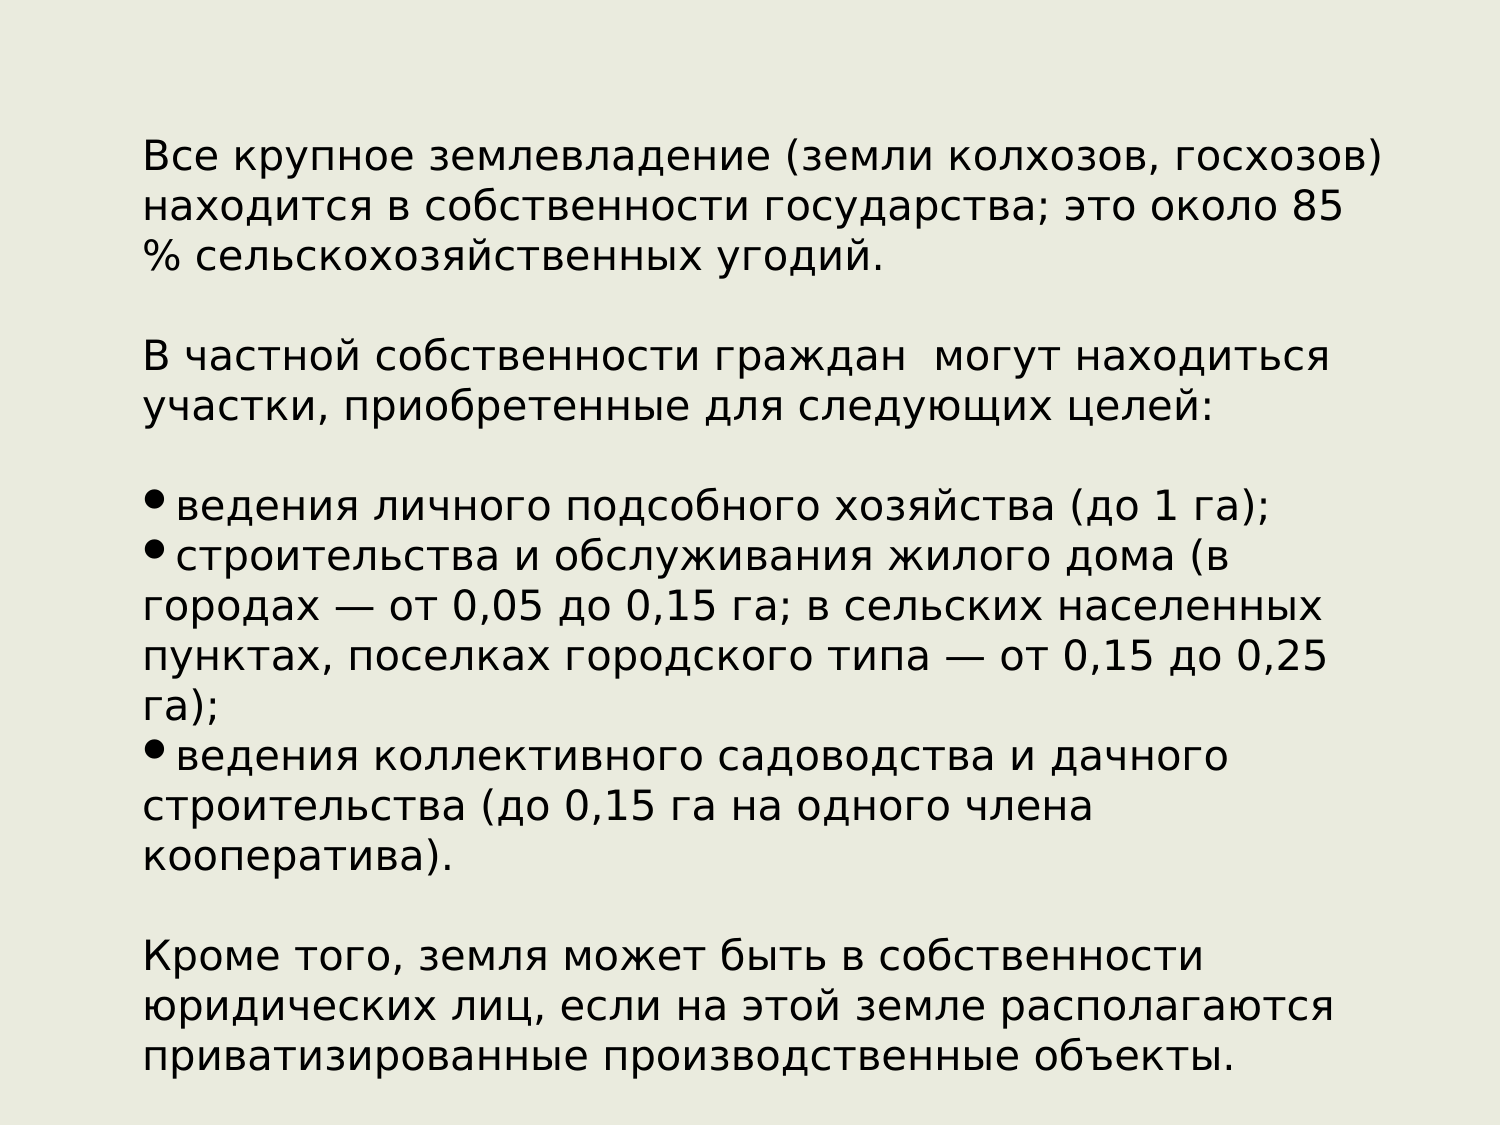

Все крупное землевладение (земли колхозов, госхозов) находится в собственности государства; это около 85 % сельскохозяйственных угодий.

В частной собственности граждан  могут находиться участки, приобретенные для следующих целей:

ведения личного подсобного хозяйства (до 1 га);
строительства и обслуживания жилого дома (в городах — от 0,05 до 0,15 га; в сельских населенных пунктах, поселках городского типа — от 0,15 до 0,25 га);
ведения коллективного садоводства и дачного строительства (до 0,15 га на одного члена кооператива).

Кроме того, земля может быть в собственности юридических лиц, если на этой земле располагаются приватизированные производственные объекты.